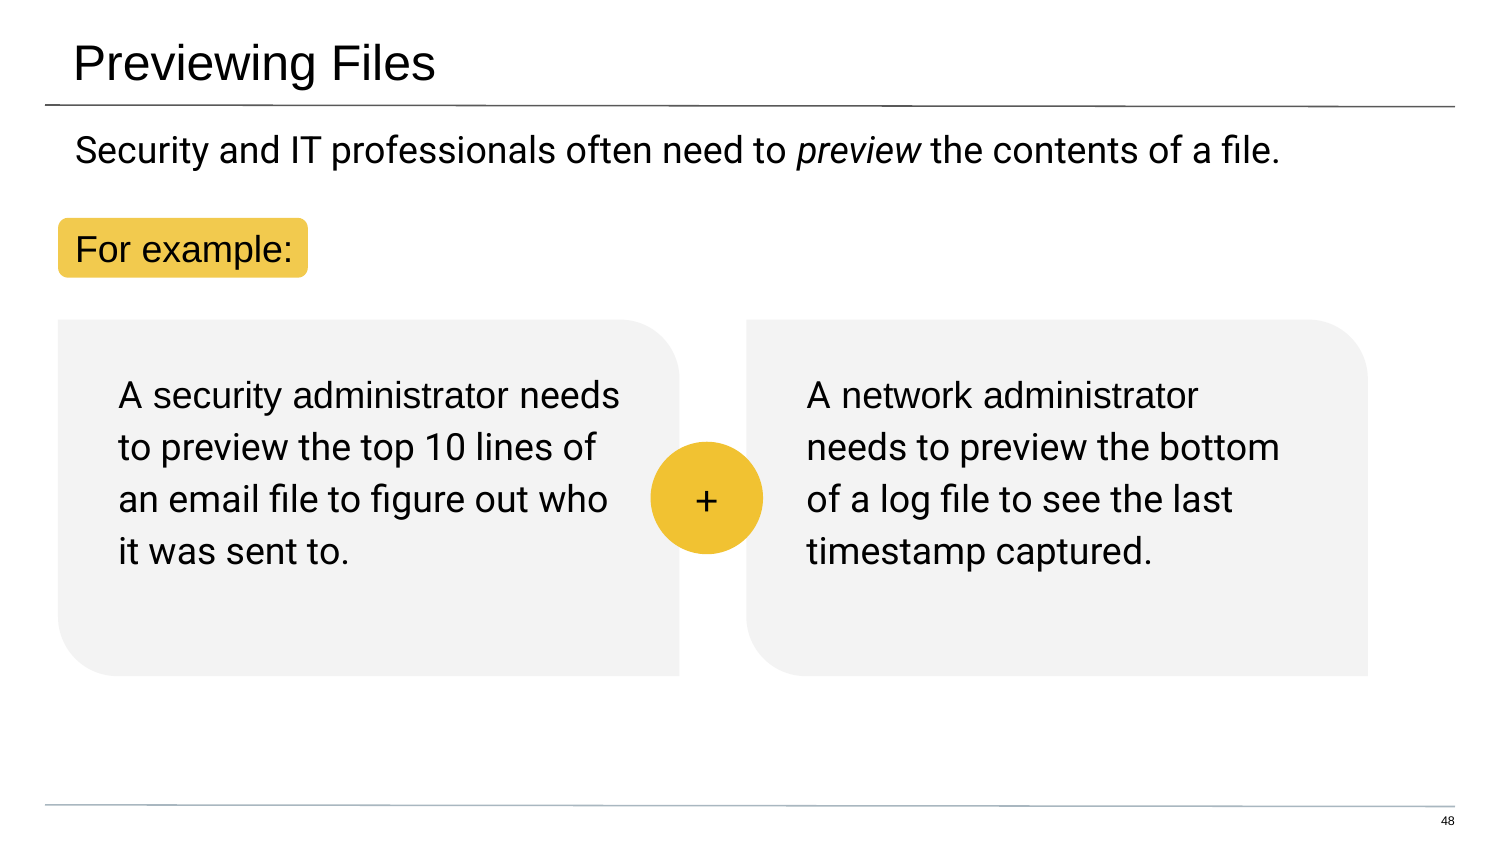

# Previewing Files
Security and IT professionals often need to preview the contents of a file.

For example:

A security administrator needs to preview the top 10 lines of an email file to figure out who it was sent to.

A network administrator
needs to preview the bottom of a log file to see the last timestamp captured.
+

48